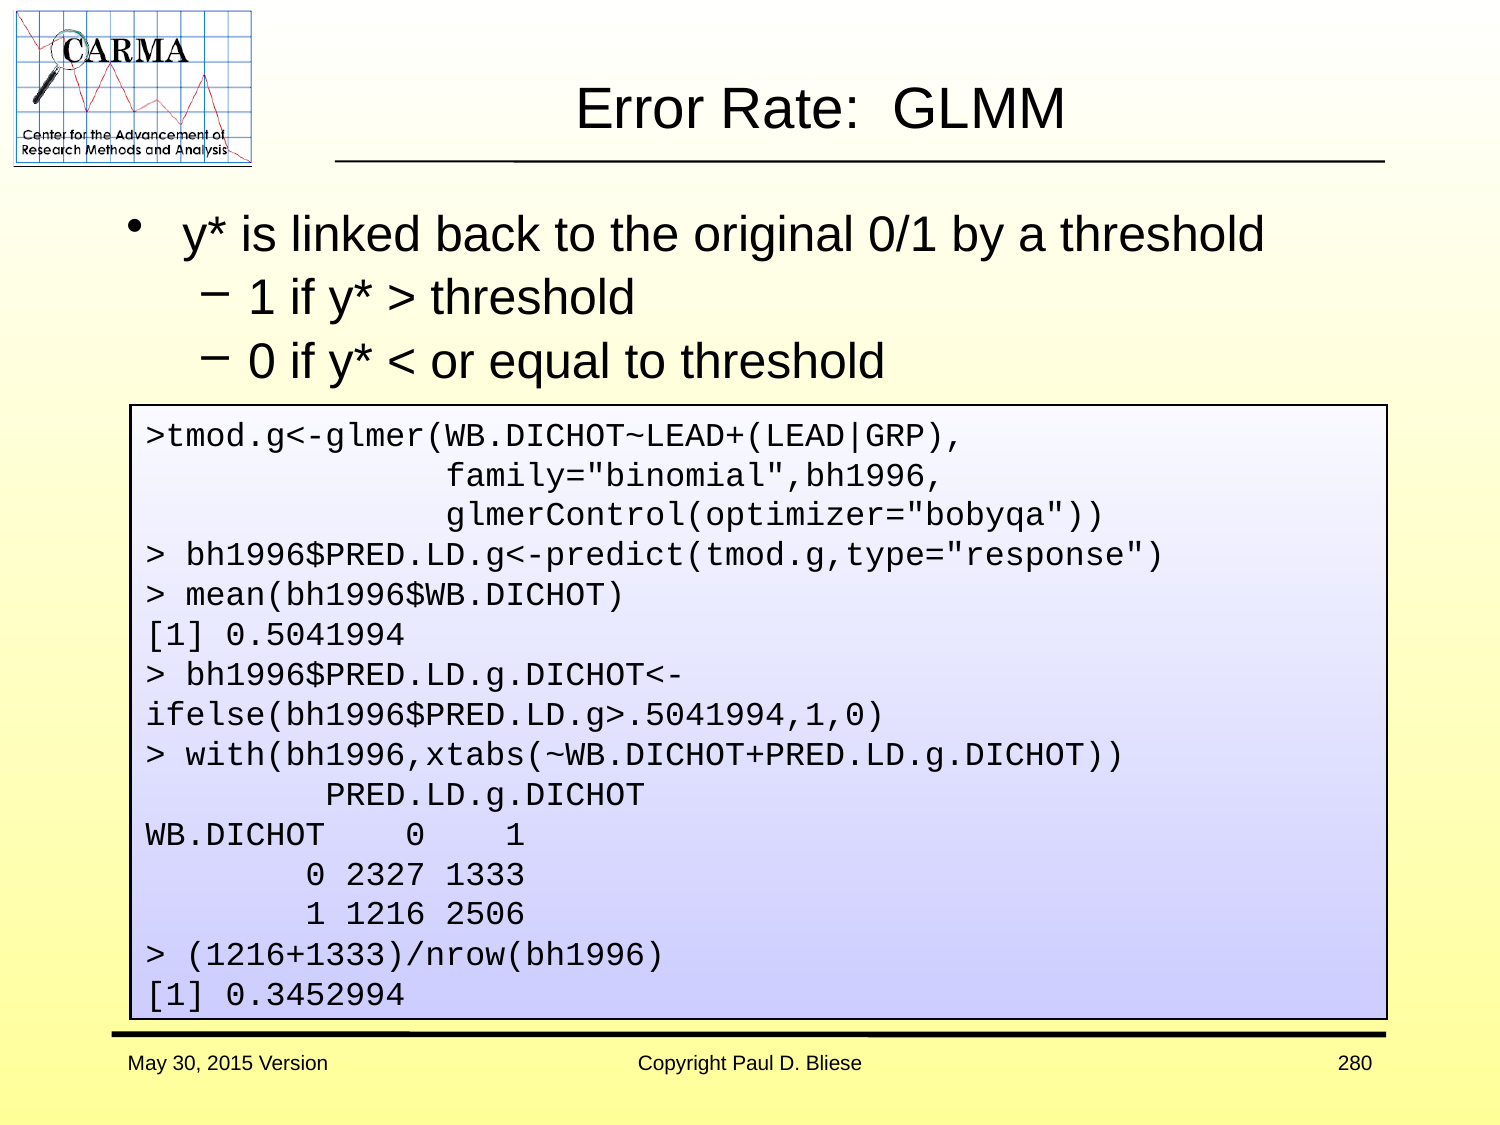

# Error Rate:  GLMM
y* is linked back to the original 0/1 by a threshold
1 if y* > threshold
0 if y* < or equal to threshold

>tmod.g<-glmer(WB.DICHOT~LEAD+(LEAD|GRP),
               family="binomial",bh1996,
               glmerControl(optimizer="bobyqa"))
> bh1996$PRED.LD.g<-predict(tmod.g,type="response")
> mean(bh1996$WB.DICHOT)
[1] 0.5041994
> bh1996$PRED.LD.g.DICHOT<-ifelse(bh1996$PRED.LD.g>.5041994,1,0)
> with(bh1996,xtabs(~WB.DICHOT+PRED.LD.g.DICHOT))
         PRED.LD.g.DICHOT
WB.DICHOT    0    1
        0 2327 1333
        1 1216 2506
> (1216+1333)/nrow(bh1996)
[1] 0.3452994
May 30, 2015 Version
Copyright Paul D. Bliese
280